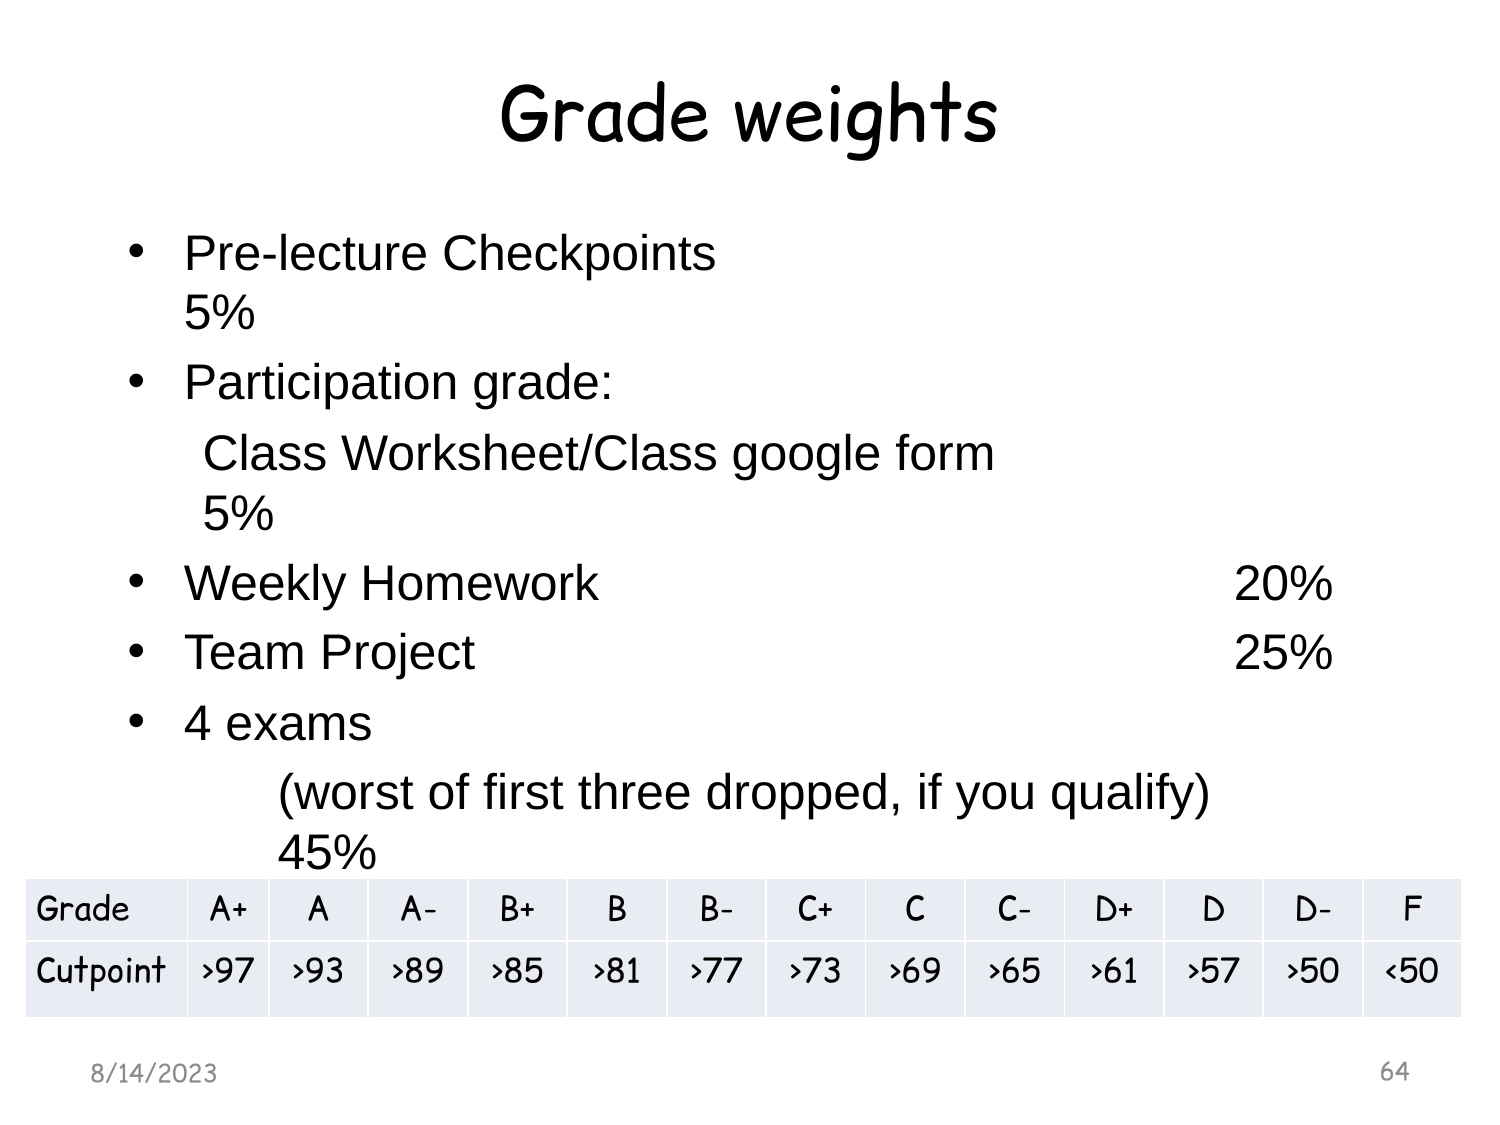

# Grade weights
Pre-lecture Checkpoints                                              	5%
Participation grade:
Class Worksheet/Class google form			5%
Weekly Homework					20%
Team Project						25%
4 exams
	(worst of first three dropped, if you qualify)                	45%
| Grade | A+ | A | A- | B+ | B | B- | C+ | C | C- | D+ | D | D- | F |
| --- | --- | --- | --- | --- | --- | --- | --- | --- | --- | --- | --- | --- | --- |
| Cutpoint | >97 | >93 | >89 | >85 | >81 | >77 | >73 | >69 | >65 | >61 | >57 | >50 | <50 |
8/14/2023
64